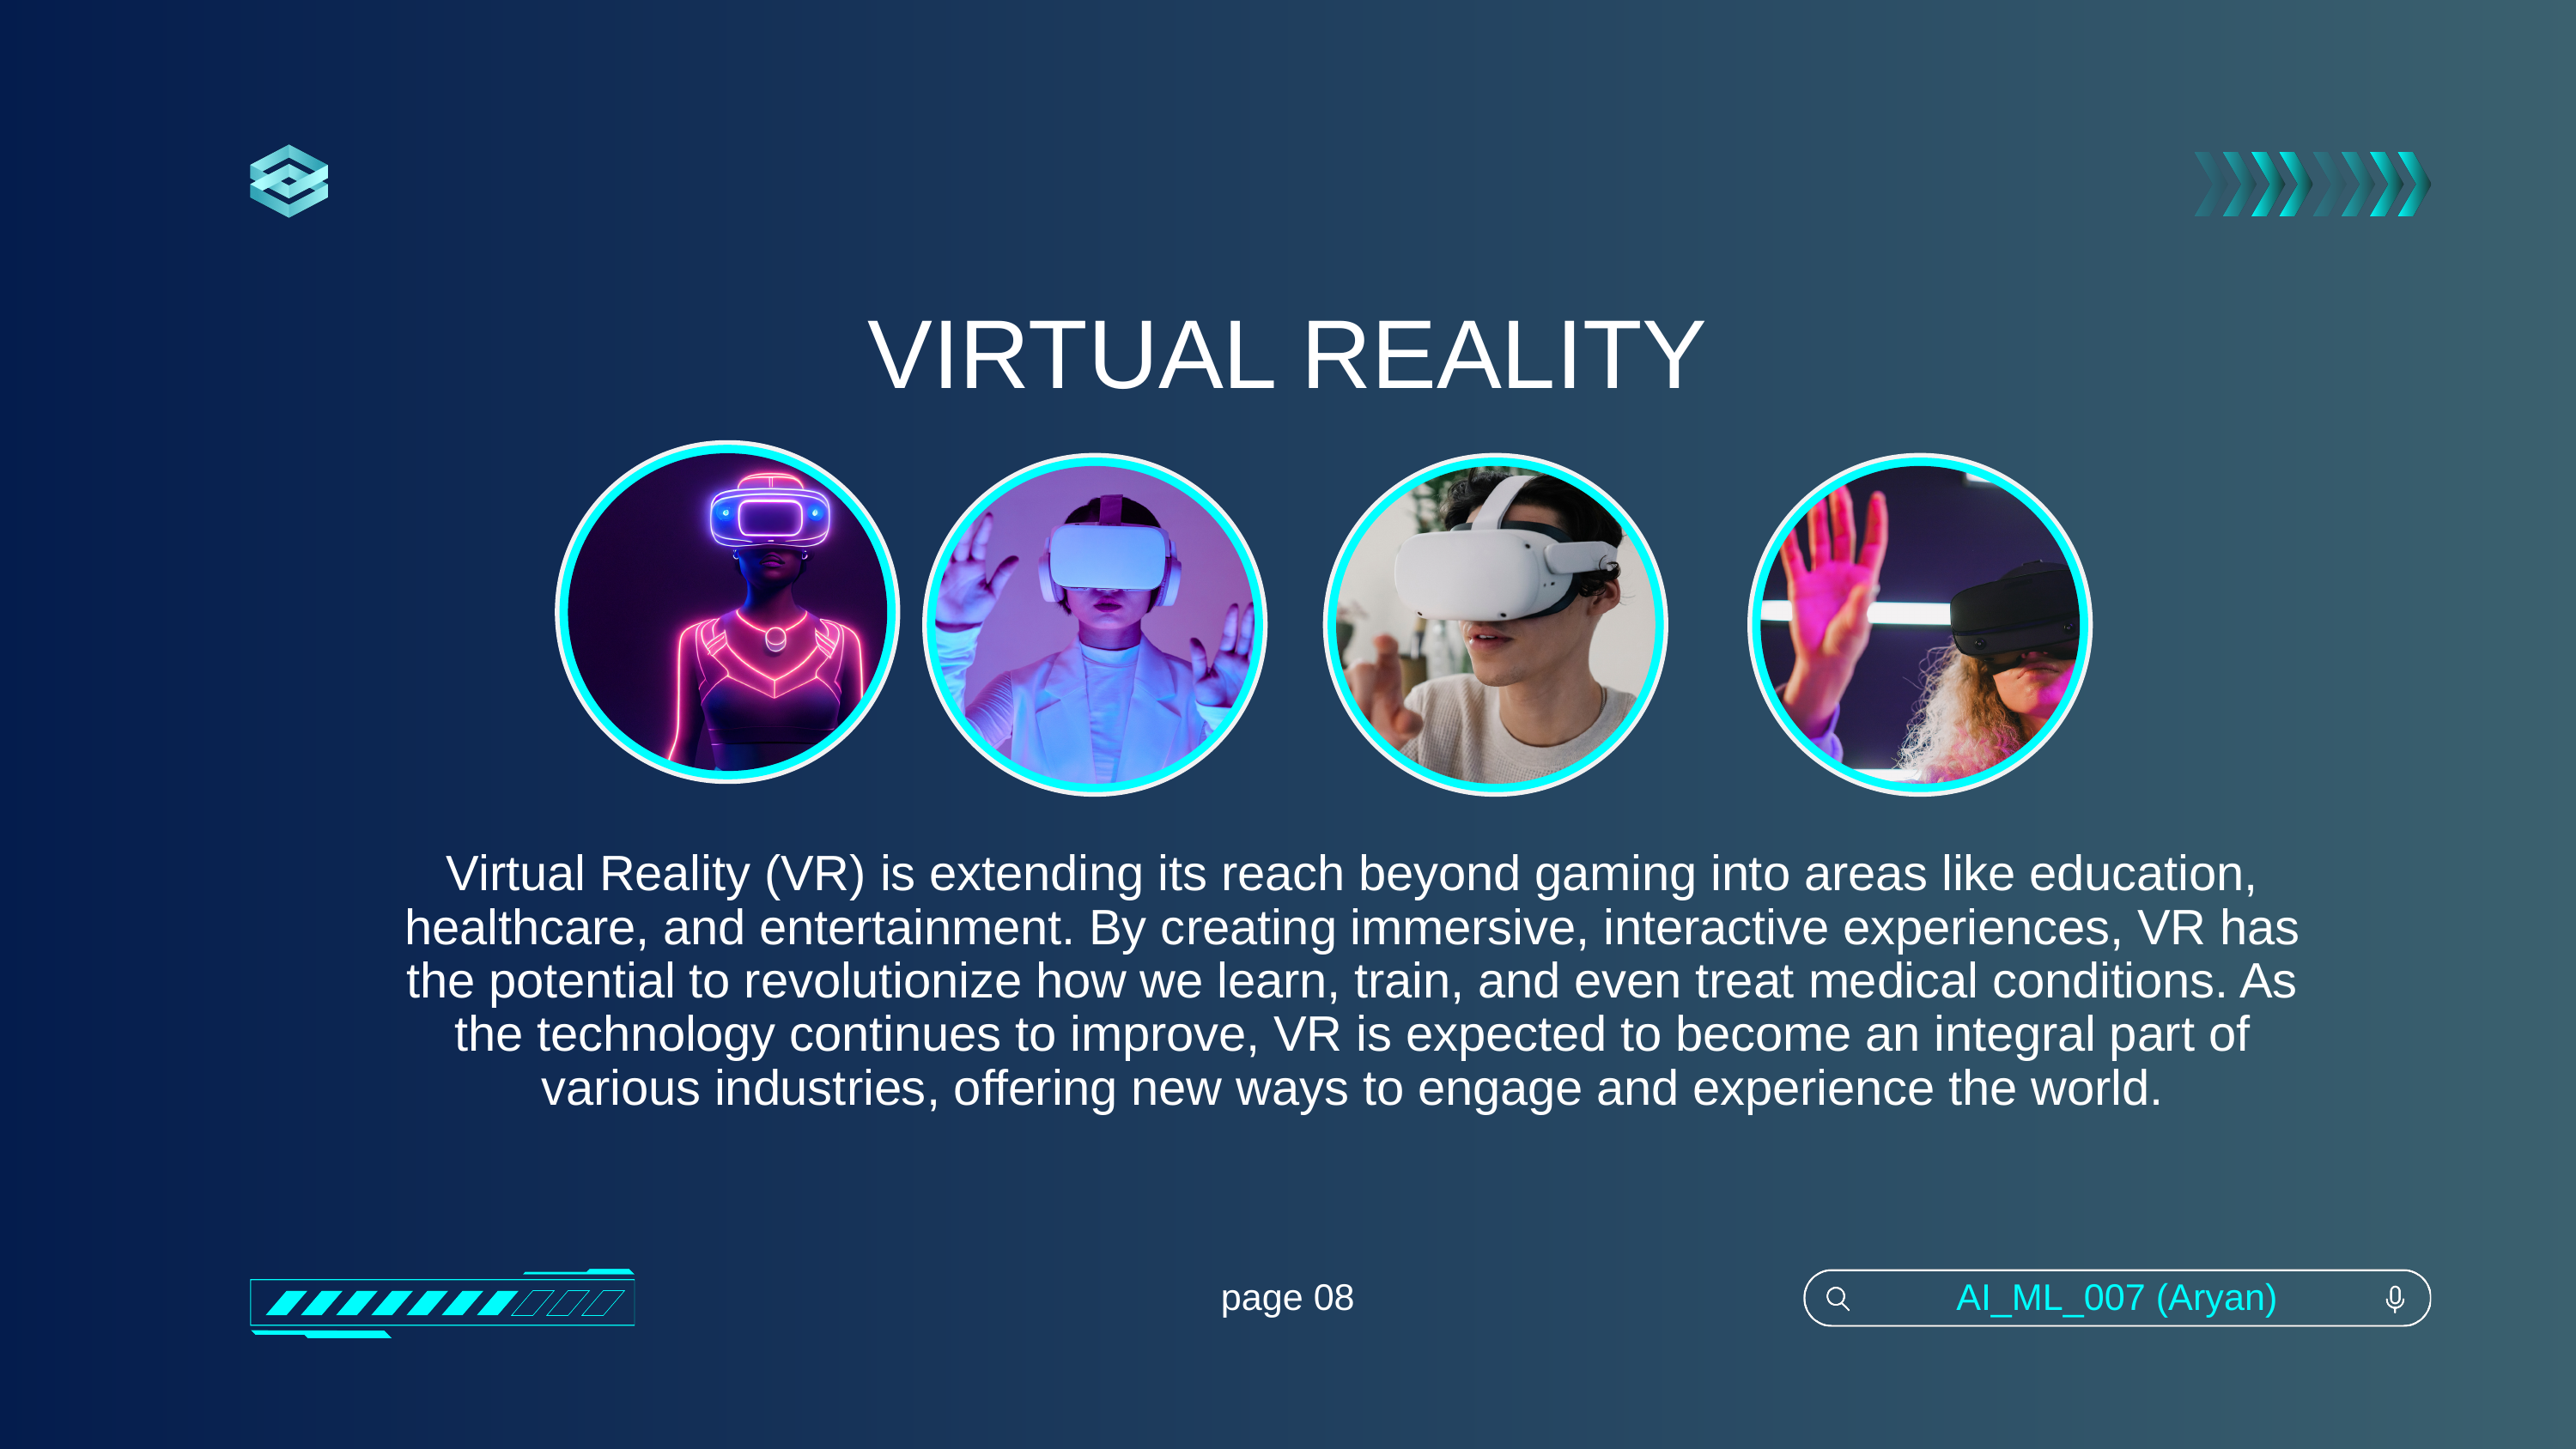

VIRTUAL REALITY

Virtual Reality (VR) is extending its reach beyond gaming into areas like education, healthcare, and entertainment. By creating immersive, interactive experiences, VR has the potential to revolutionize how we learn, train, and even treat medical conditions. As the technology continues to improve, VR is expected to become an integral part of various industries, offering new ways to engage and experience the world.

page 08
AI_ML_007 (Aryan)